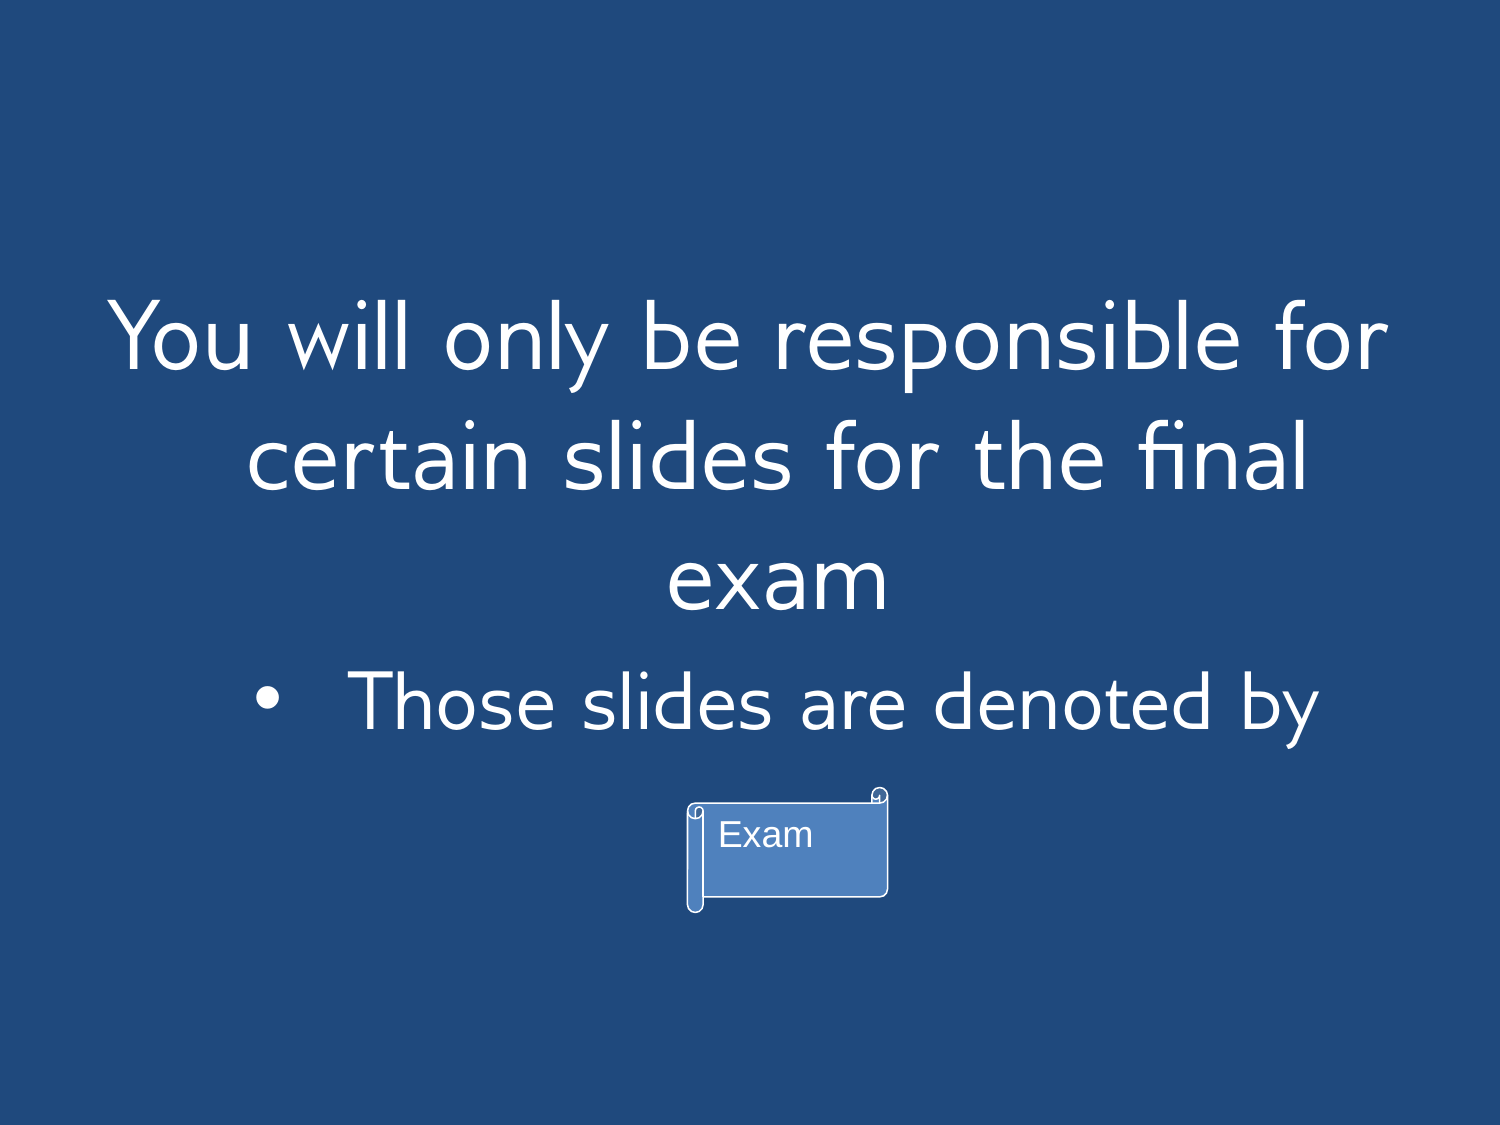

#
You will only be responsible for certain slides for the final exam
Those slides are denoted by

Exam